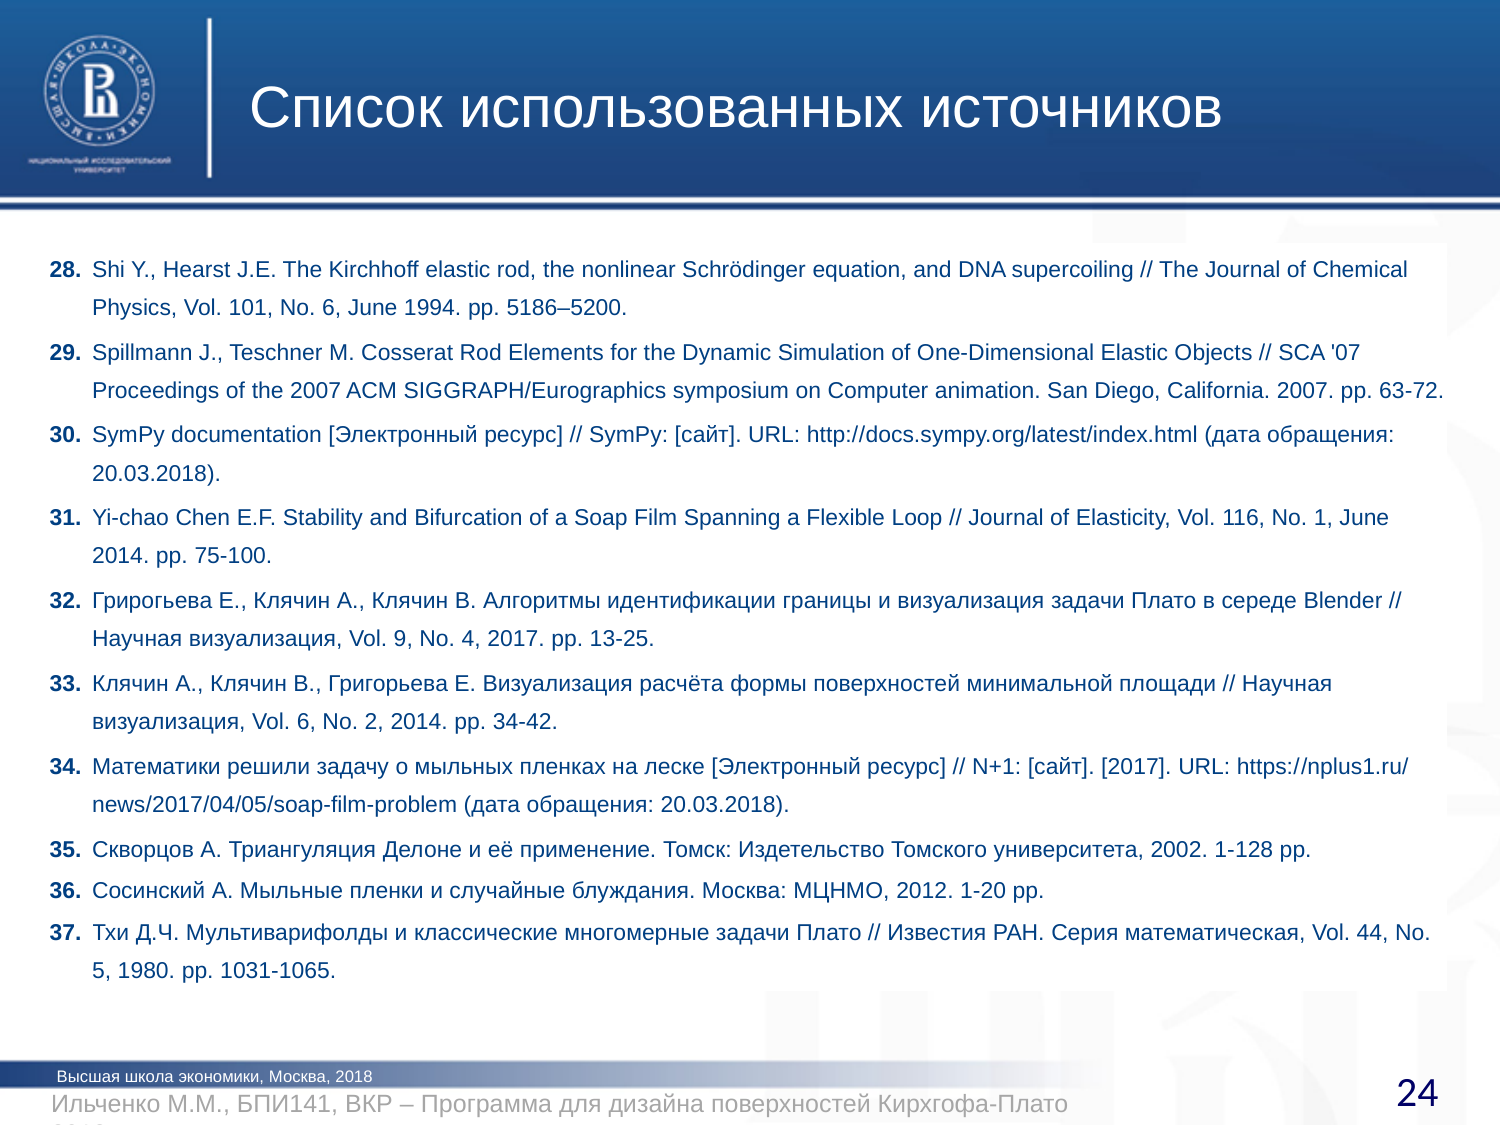

Список использованных источников
| 28. | Shi Y., Hearst J.E. The Kirchhoff elastic rod, the nonlinear Schrödinger equation, and DNA supercoiling // The Journal of Chemical Physics, Vol. 101, No. 6, June 1994. pp. 5186–5200. |
| --- | --- |
| 29. | Spillmann J., Teschner M. Cosserat Rod Elements for the Dynamic Simulation of One-Dimensional Elastic Objects // SCA '07 Proceedings of the 2007 ACM SIGGRAPH/Eurographics symposium on Computer animation. San Diego, California. 2007. pp. 63-72. |
| 30. | SymPy documentation [Электронный ресурс] // SymPy: [сайт]. URL: http:/​/​docs.sympy.org/​latest/​index.html (дата обращения: 20.03.2018). |
| 31. | Yi-chao Chen E.F. Stability and Bifurcation of a Soap Film Spanning a Flexible Loop // Journal of Elasticity, Vol. 116, No. 1, June 2014. pp. 75-100. |
| 32. | Грирогьева Е., Клячин А., Клячин В. Алгоритмы идентификации границы и визуализация задачи Плато в середе Blender // Научная визуализация, Vol. 9, No. 4, 2017. pp. 13-25. |
| 33. | Клячин А., Клячин В., Григорьева Е. Визуализация расчёта формы поверхностей минимальной площади // Научная визуализация, Vol. 6, No. 2, 2014. pp. 34-42. |
| 34. | Математики решили задачу о мыльных пленках на леске [Электронный ресурс] // N+1: [сайт]. [2017]. URL: https:/​/​nplus1.ru/​news/​2017/​04/​05/​soap-film-problem (дата обращения: 20.03.2018). |
| 35. | Скворцов А. Триангуляция Делоне и её применение. Томск: Издетельство Томского университета, 2002. 1-128 pp. |
| 36. | Сосинский А. Мыльные пленки и случайные блуждания. Москва: МЦНМО, 2012. 1-20 pp. |
| 37. | Тхи Д.Ч. Мультиварифолды и классические многомерные задачи Плато // Известия РАН. Серия математическая, Vol. 44, No. 5, 1980. pp. 1031-1065. |
Высшая школа экономики, Москва, 2018
24
Ильченко М.М., БПИ141, ВКР – Программа для дизайна поверхностей Кирхгофа-Плато			2018